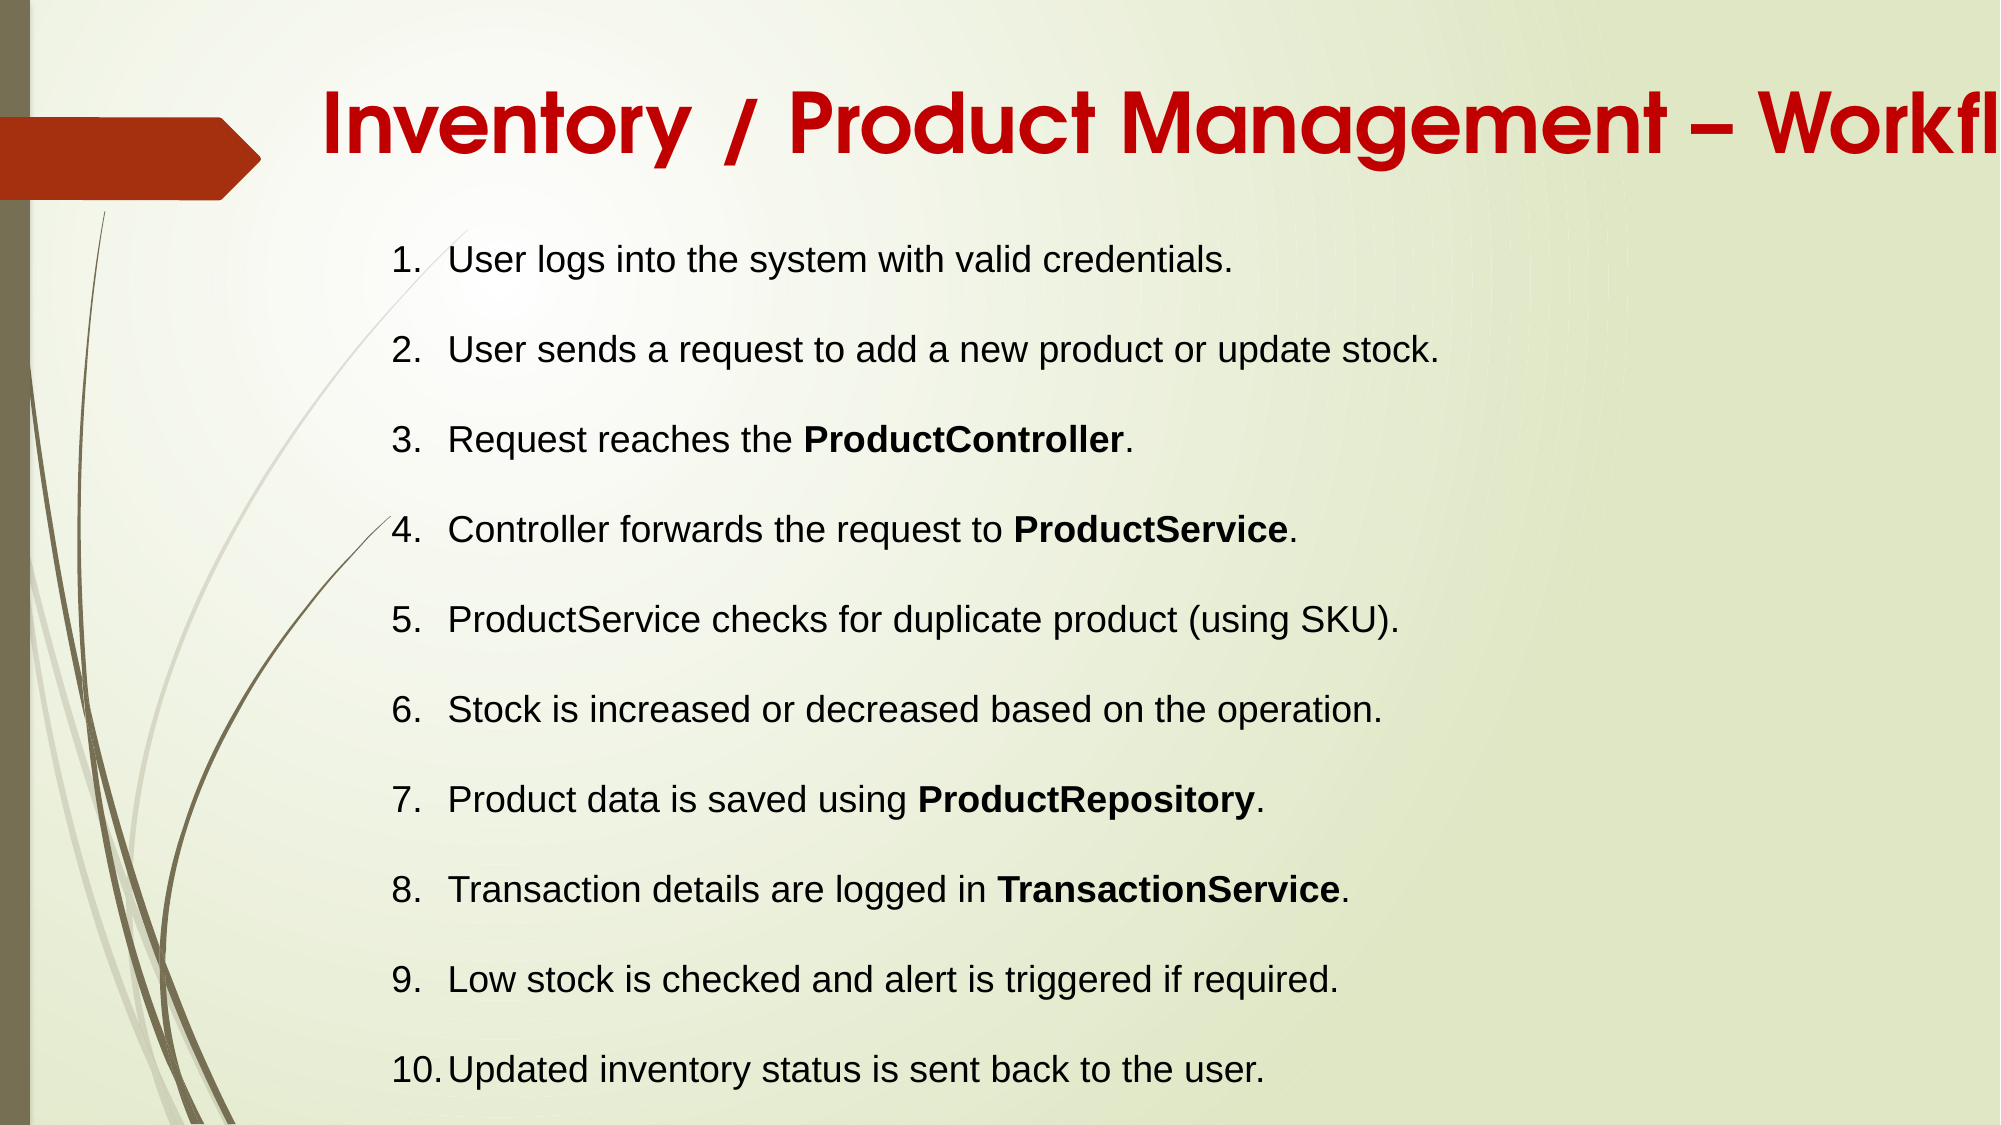

# Inventory / Product Management – Workflow
User logs into the system with valid credentials.

User sends a request to add a new product or update stock.

Request reaches the ProductController.

Controller forwards the request to ProductService.

ProductService checks for duplicate product (using SKU).

Stock is increased or decreased based on the operation.

Product data is saved using ProductRepository.

Transaction details are logged in TransactionService.

Low stock is checked and alert is triggered if required.

Updated inventory status is sent back to the user.